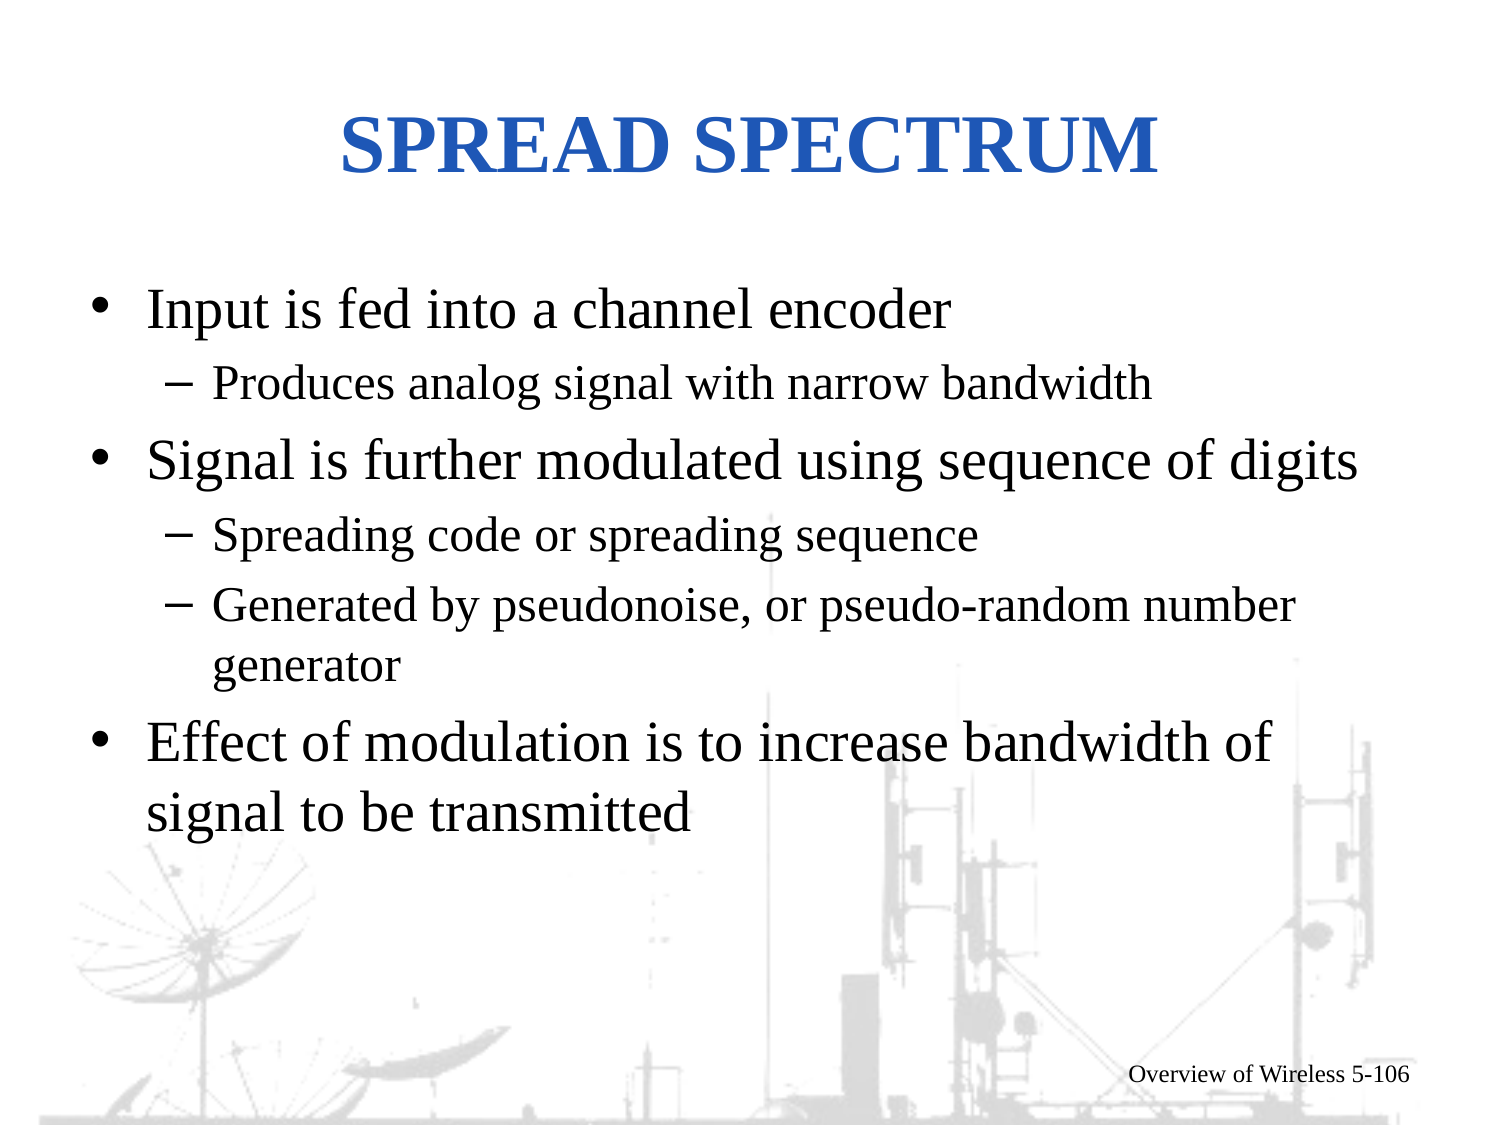

# Spread Spectrum
Input is fed into a channel encoder
Produces analog signal with narrow bandwidth
Signal is further modulated using sequence of digits
Spreading code or spreading sequence
Generated by pseudonoise, or pseudo-random number generator
Effect of modulation is to increase bandwidth of signal to be transmitted
Overview of Wireless 5-106